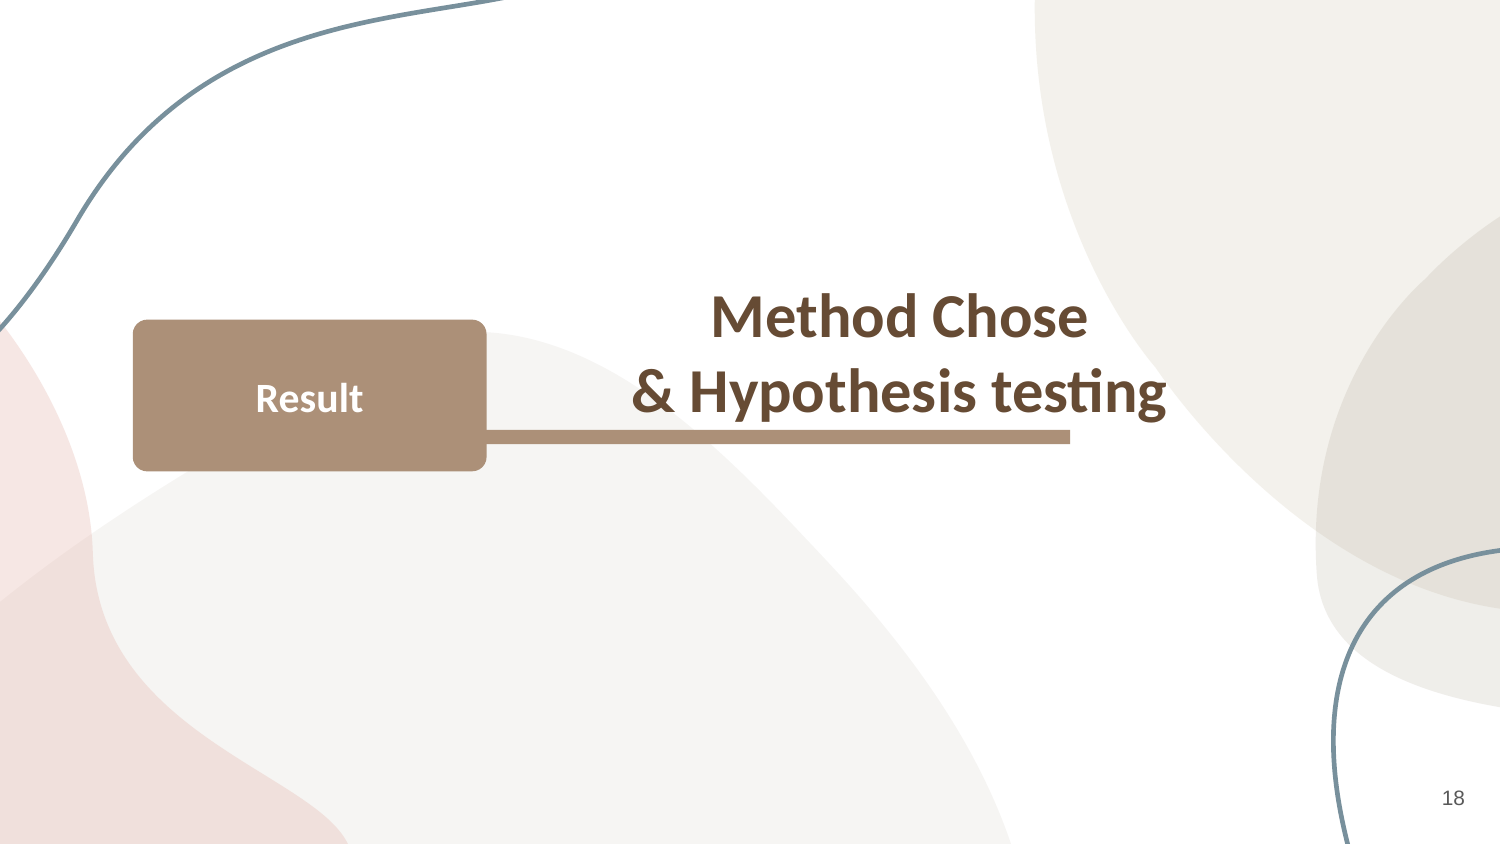

# Method Chose
& Hypothesis testing
Result

18